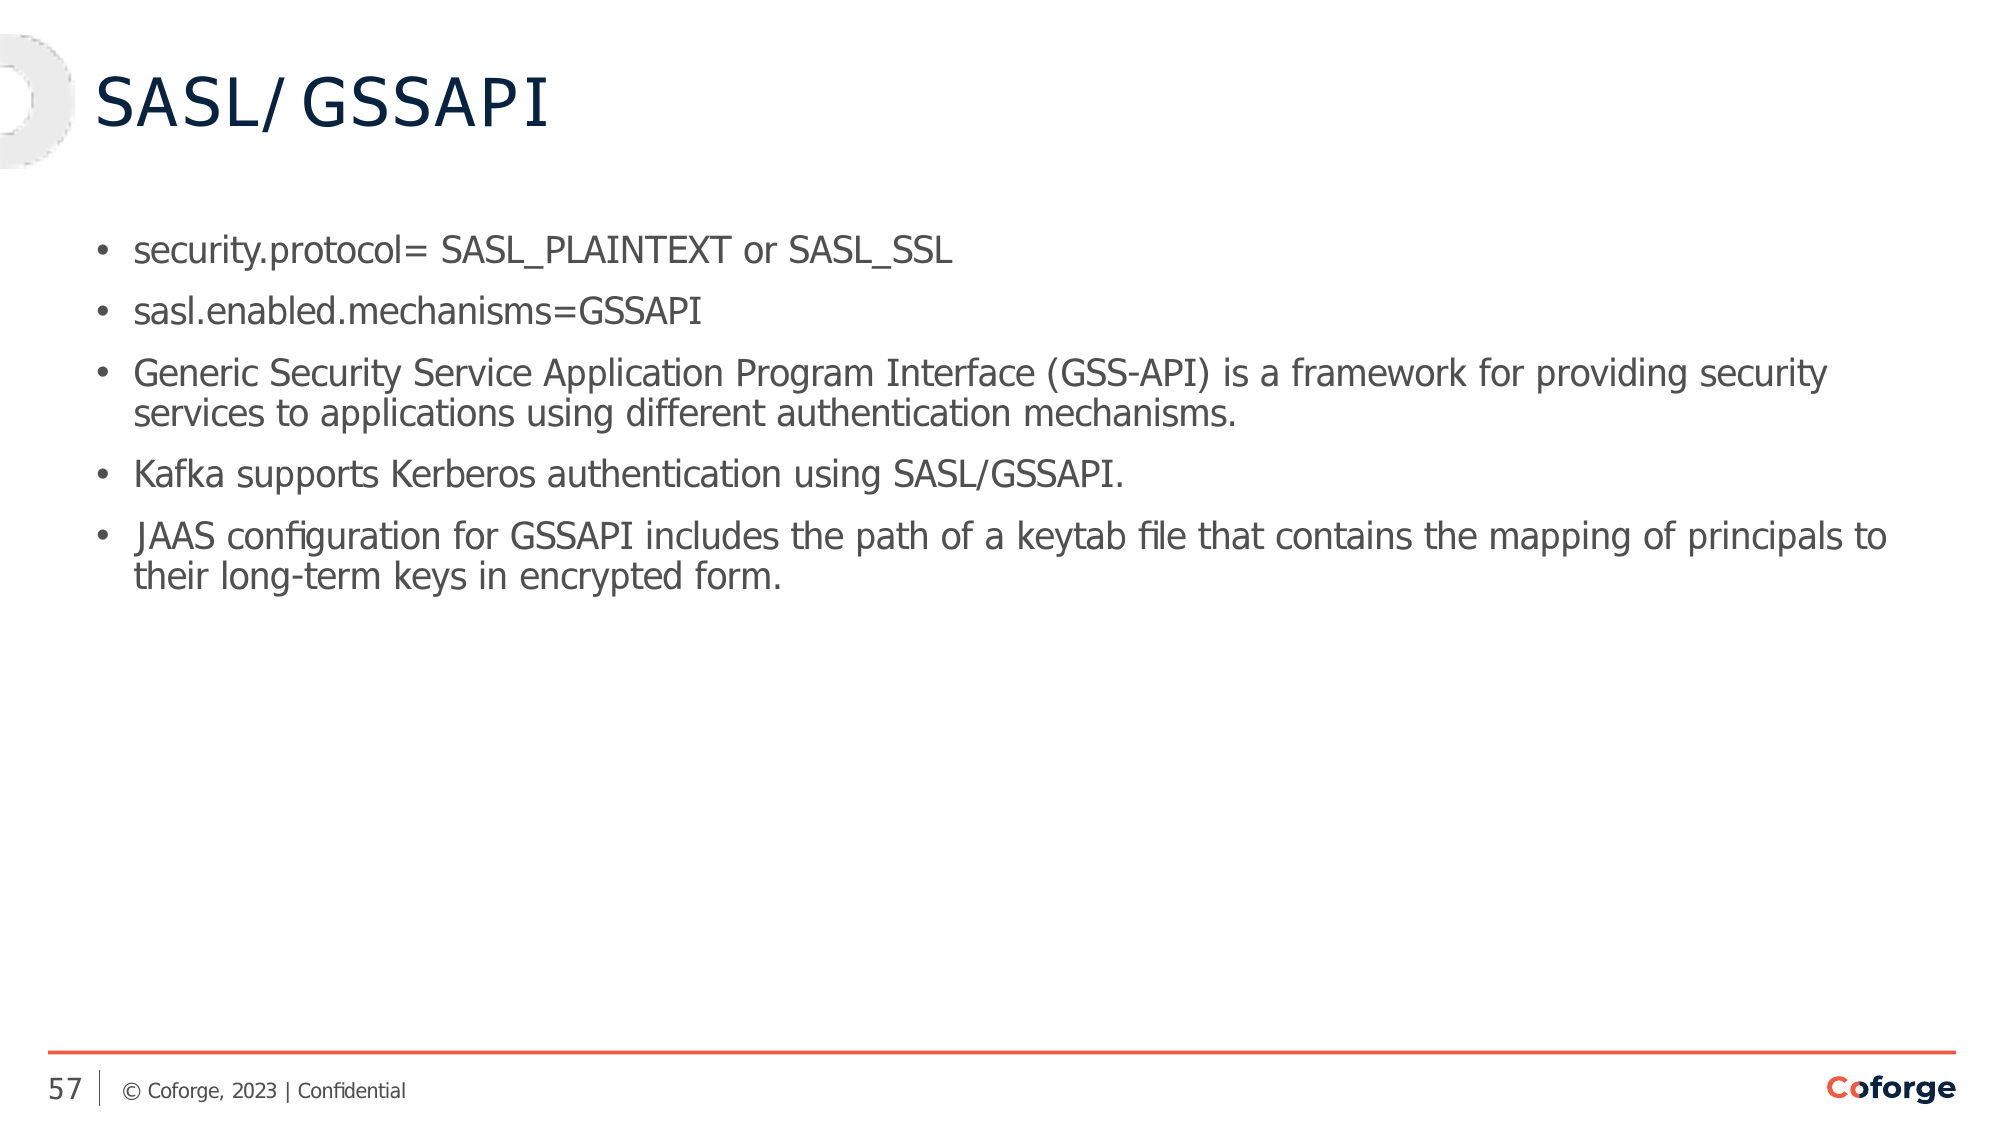

# SASL/GSSAPI
security.protocol= SASL_PLAINTEXT or SASL_SSL
sasl.enabled.mechanisms=GSSAPI
Generic Security Service Application Program Interface (GSS-API) is a framework for providing security services to applications using different authentication mechanisms.
Kafka supports Kerberos authentication using SASL/GSSAPI.
JAAS configuration for GSSAPI includes the path of a keytab file that contains the mapping of principals to their long-term keys in encrypted form.